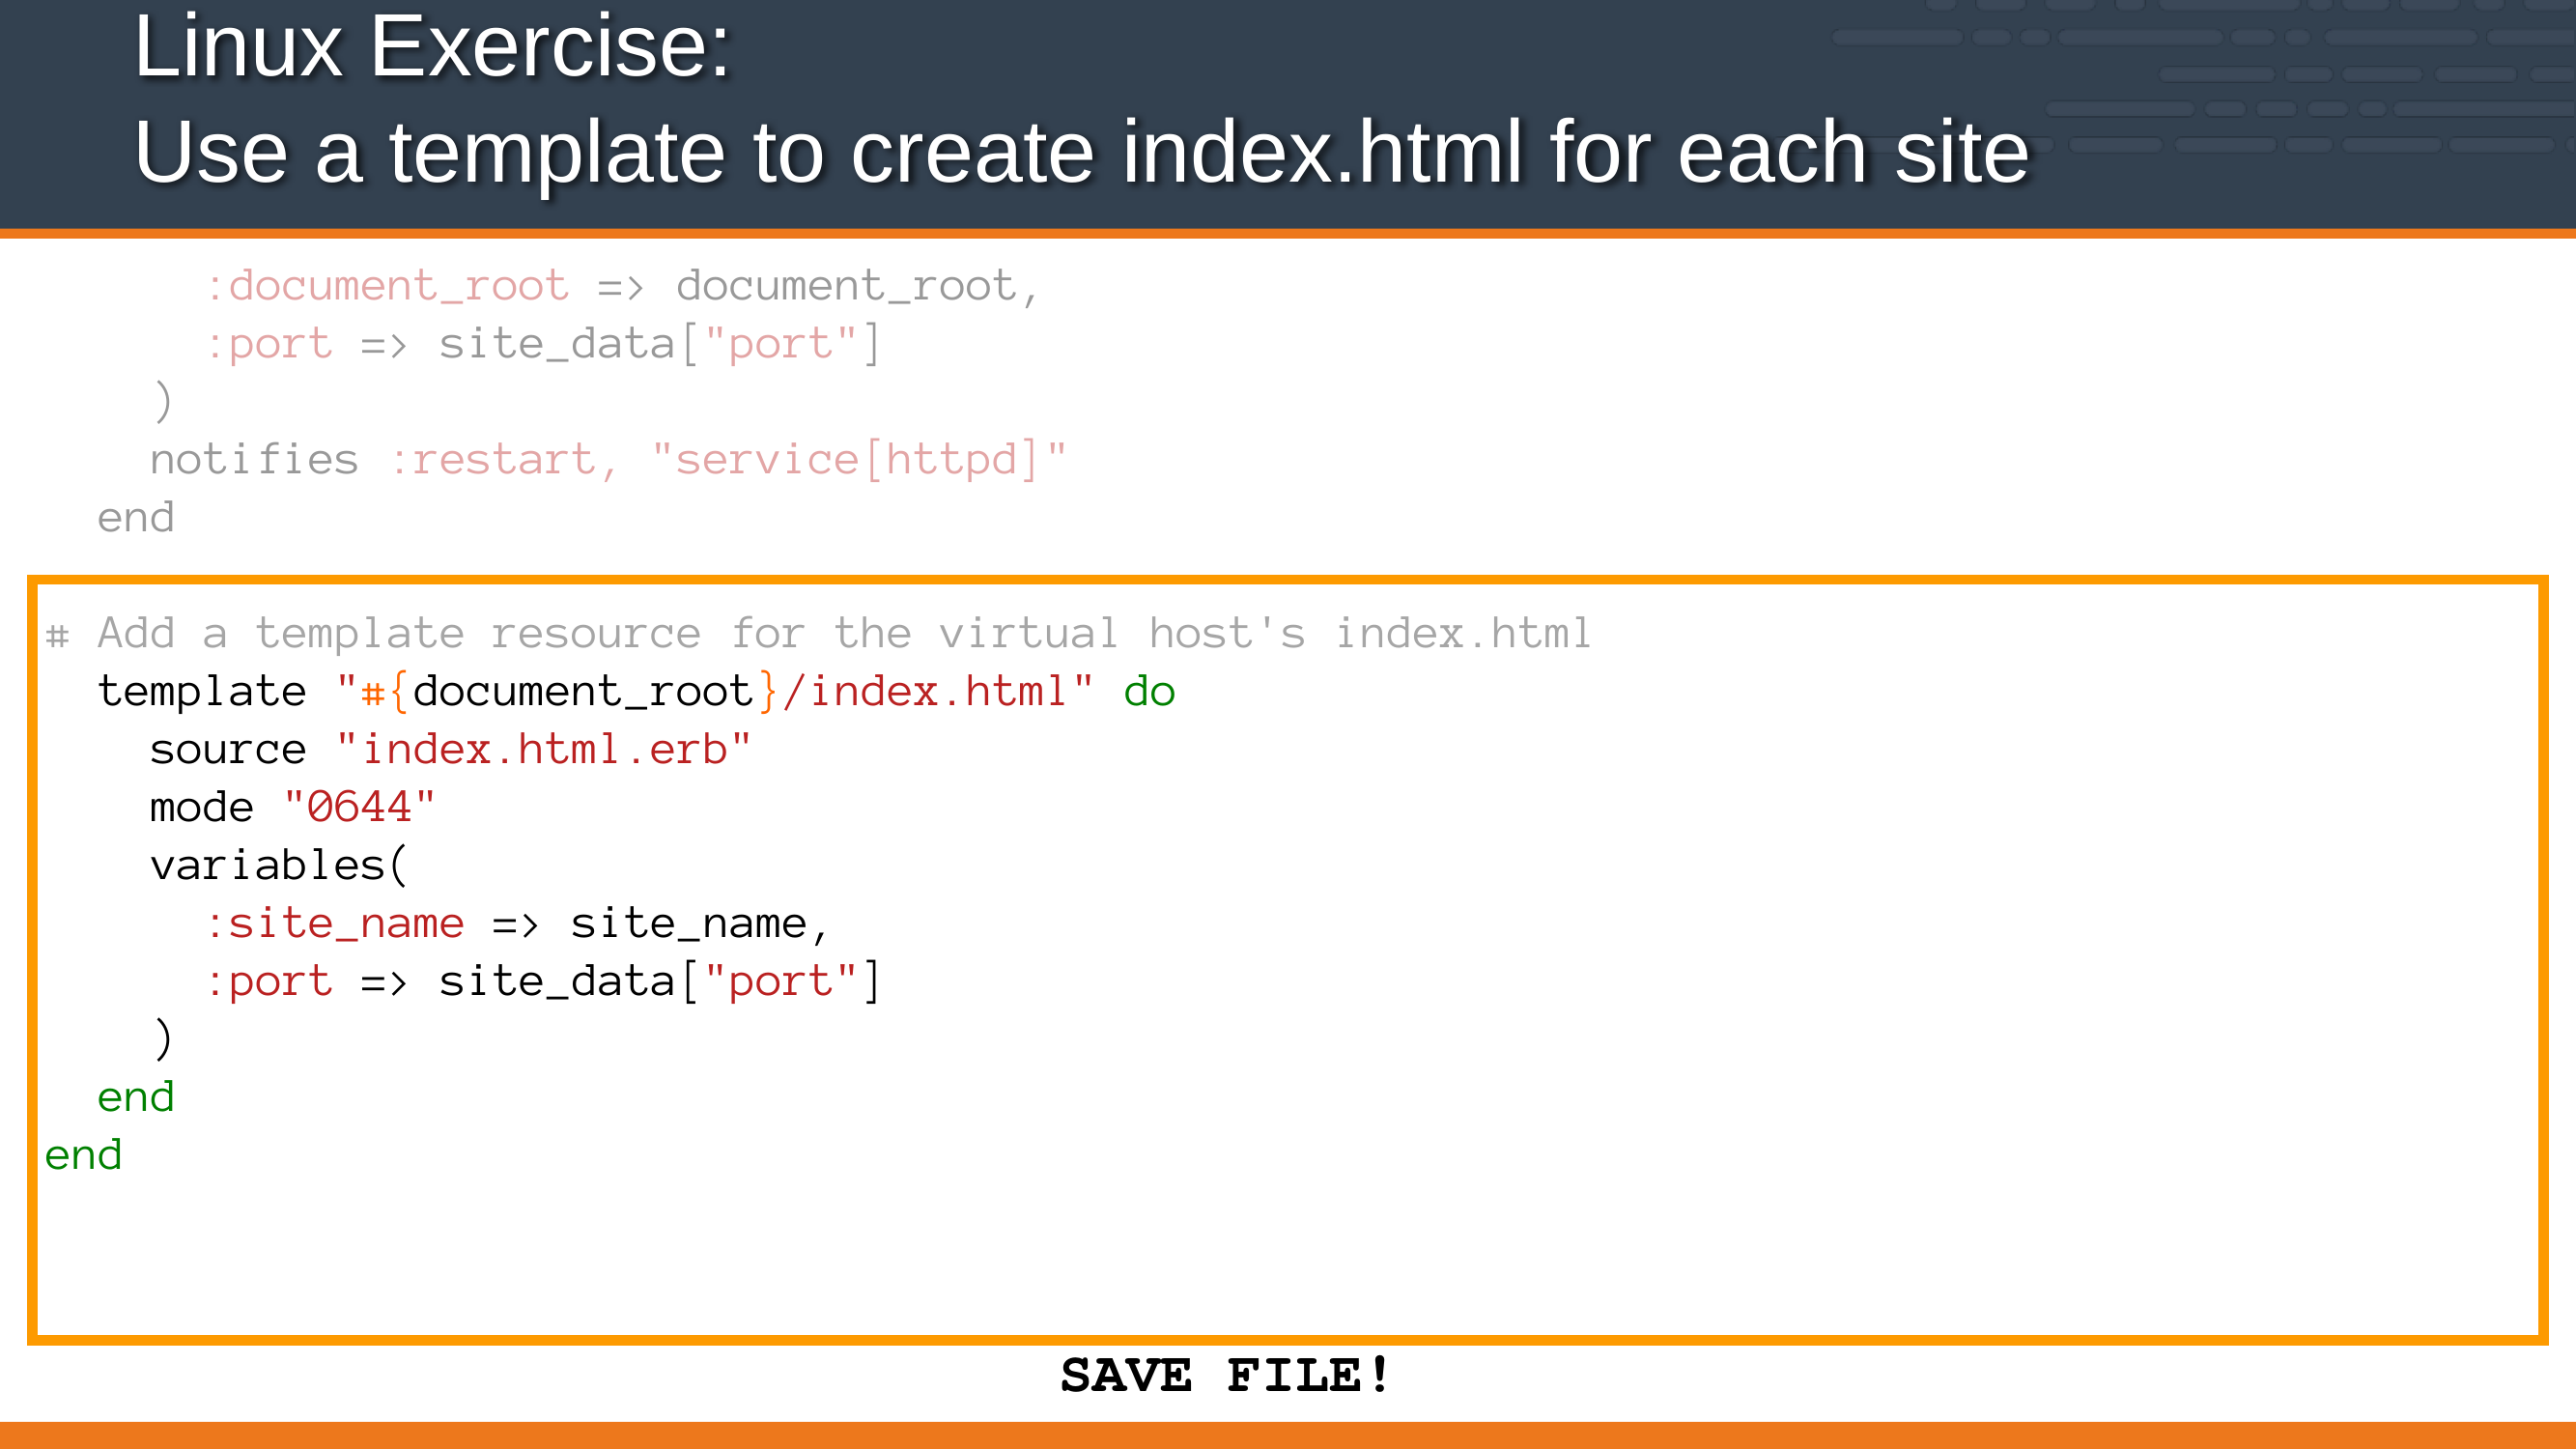

# Linux Exercise: Use a template to create index.html for each site
      :document_root => document_root,
      :port => site_data["port"]
    )
    notifies :restart, "service[httpd]"
  end

# Add a template resource for the virtual host's index.html
  template "#{document_root}/index.html" do
    source "index.html.erb"
    mode "0644"
    variables(
      :site_name => site_name,
      :port => site_data["port"]
    )
  end
end

SAVE FILE!